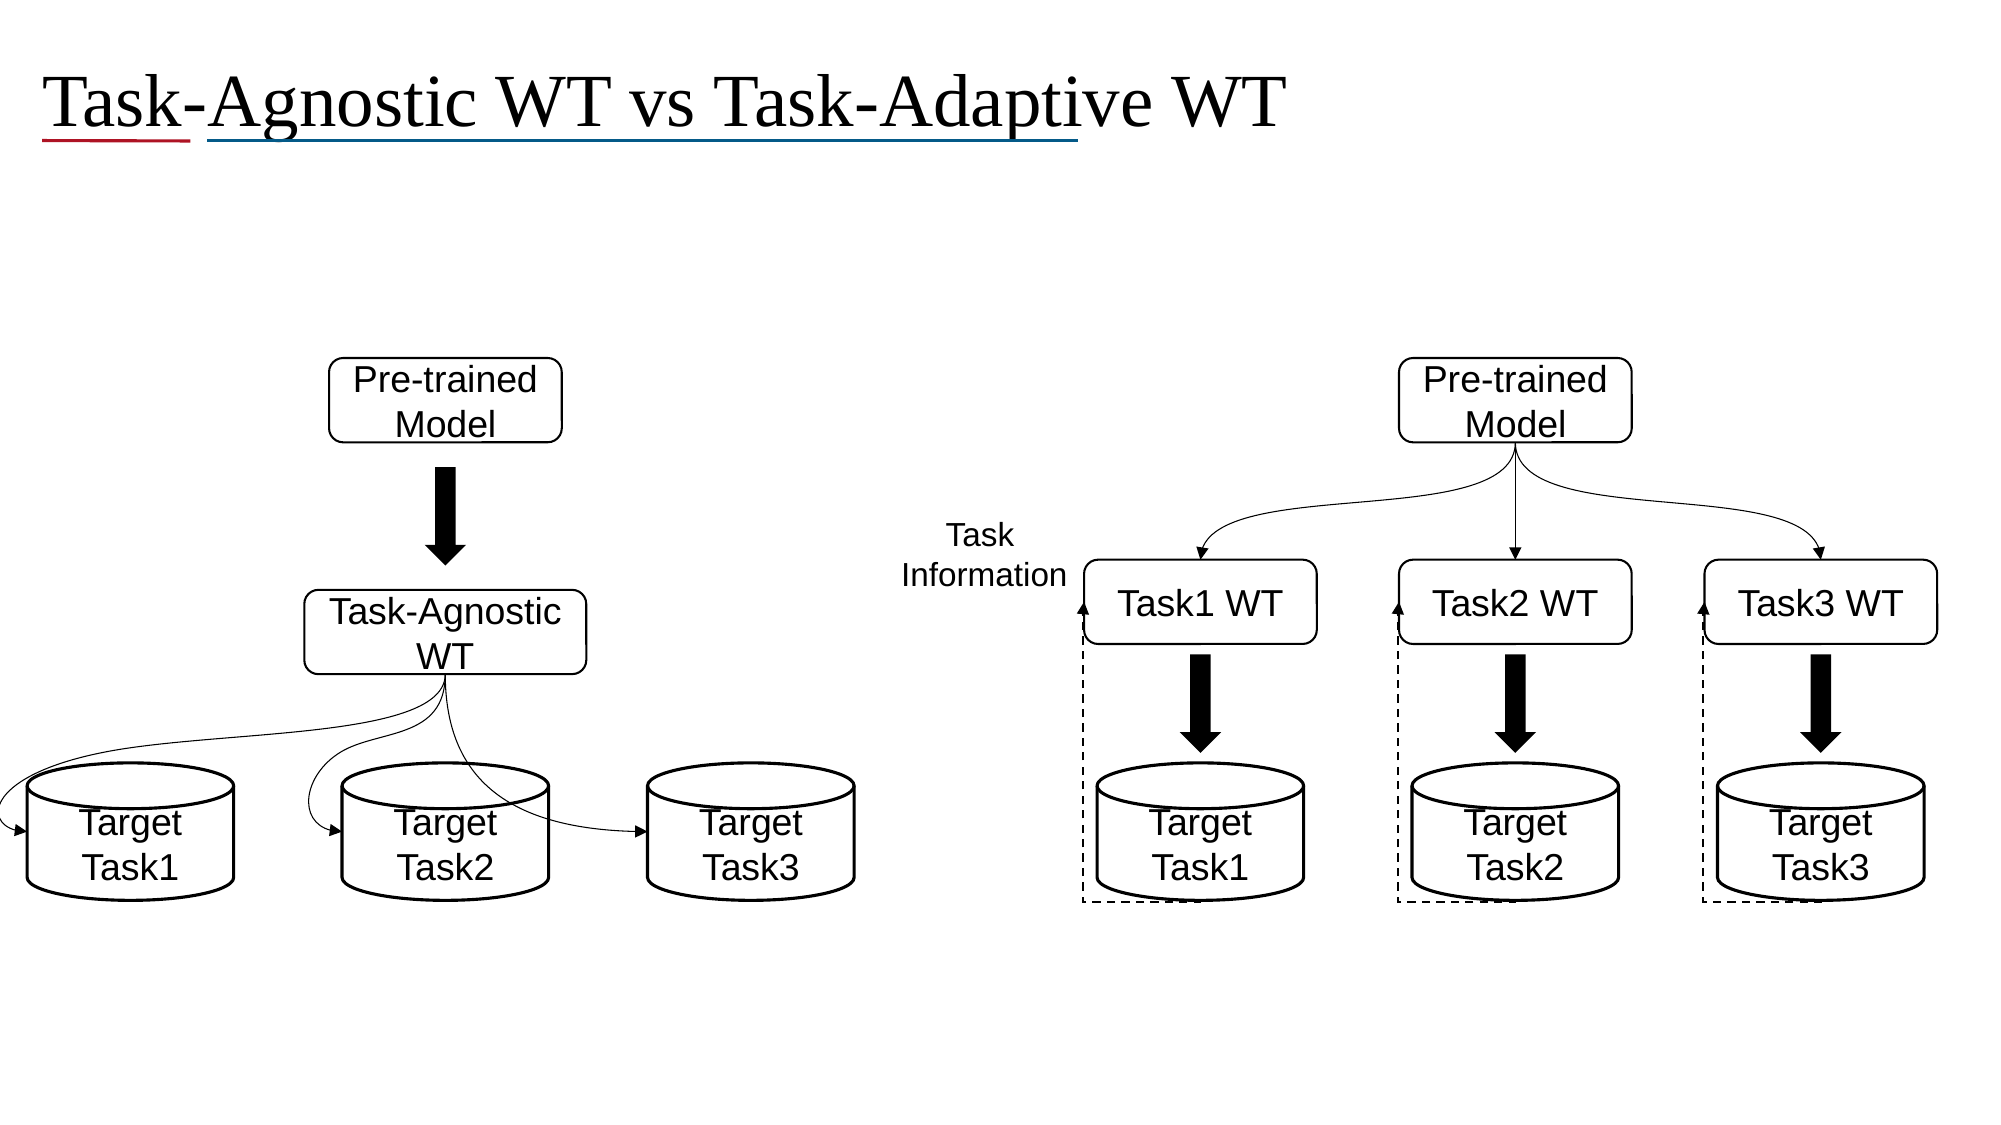

# Task-Agnostic WT vs Task-Adaptive WT
Pre-trained Model
Pre-trained Model

Task
Information
Task1 WT
Task2 WT
Task3 WT
Task-Agnostic WT

Target Task1
Target Task2
Target Task3
Target Task1
Target Task2
Target Task3